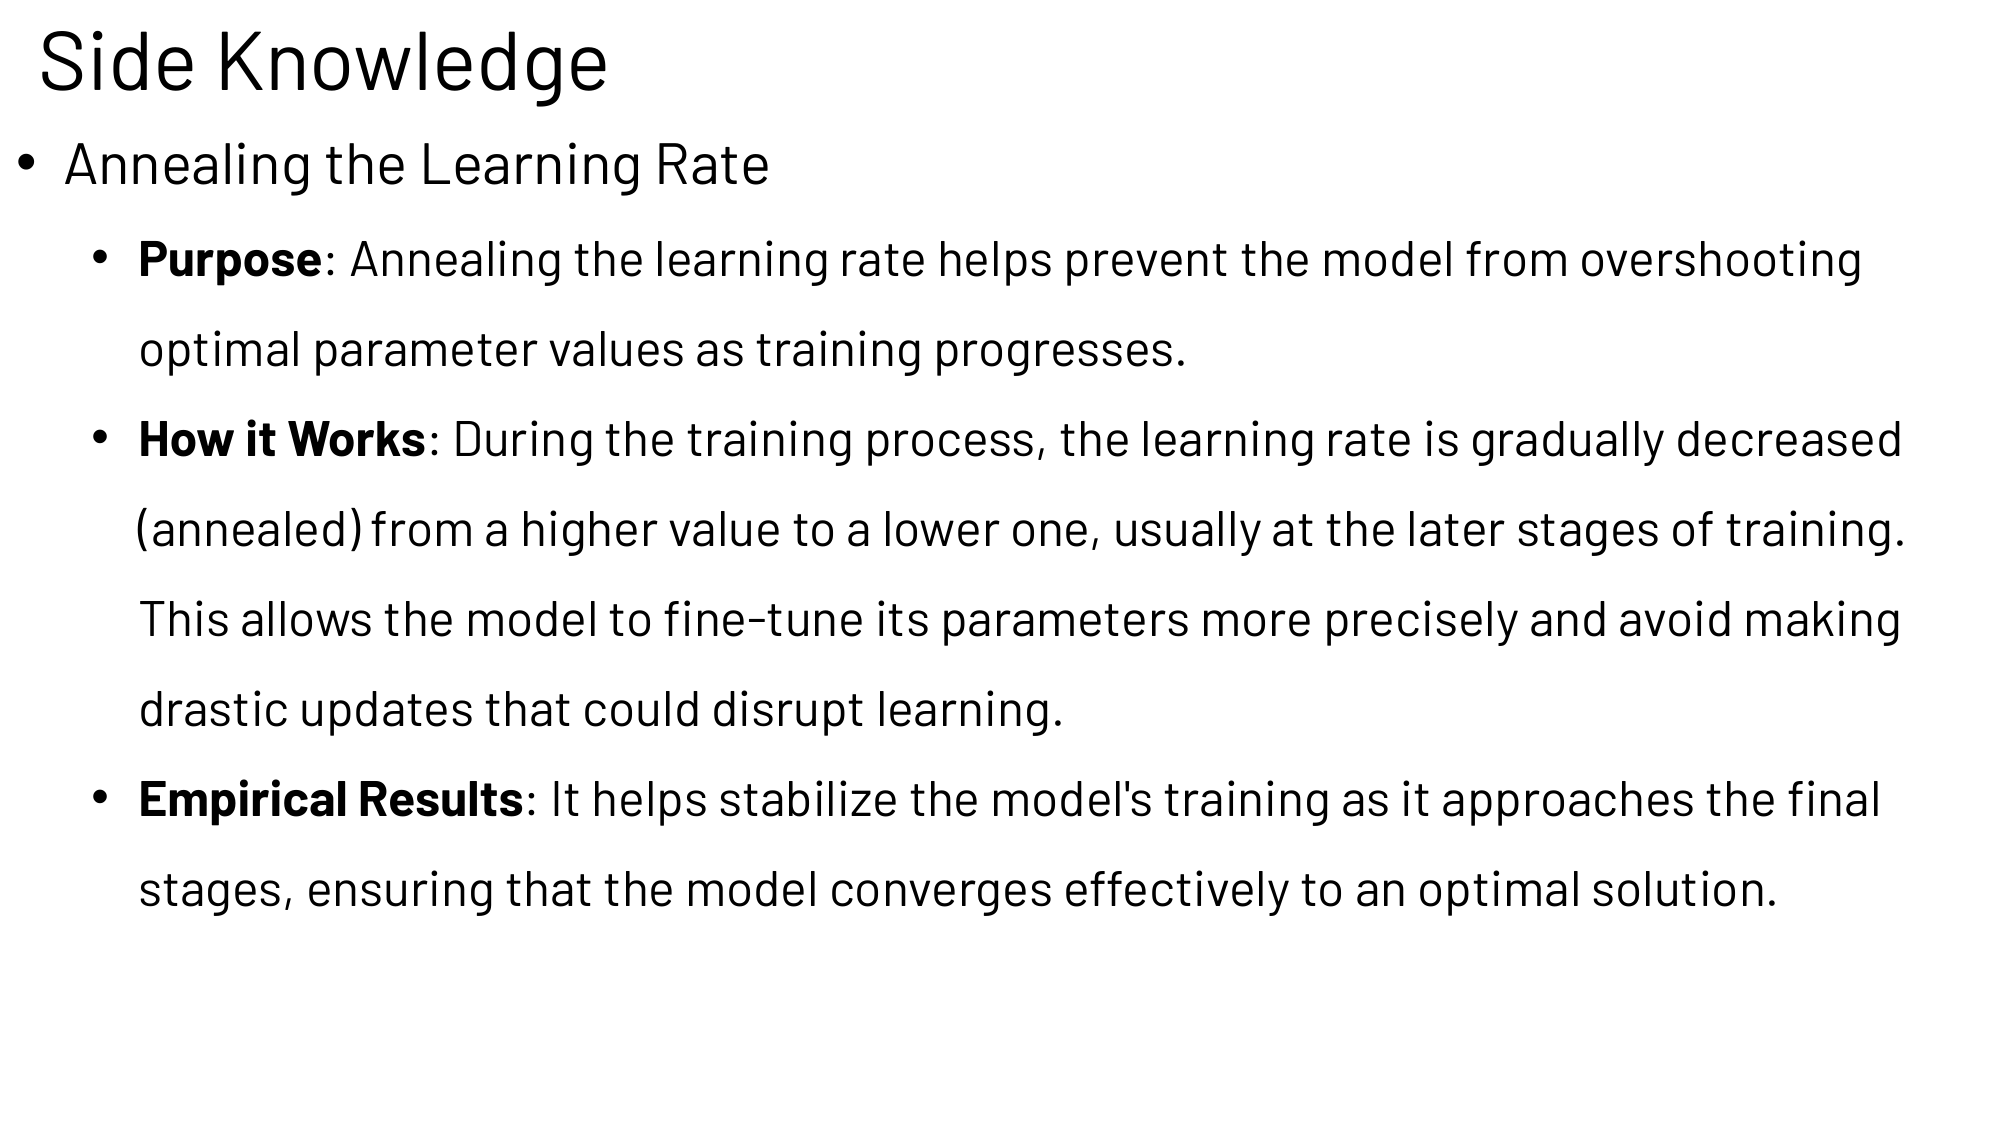

Side Knowledge

Annealing the Learning Rate
Purpose: Annealing the learning rate helps prevent the model from overshooting optimal parameter values as training progresses.
How it Works: During the training process, the learning rate is gradually decreased (annealed) from a higher value to a lower one, usually at the later stages of training. This allows the model to fine-tune its parameters more precisely and avoid making drastic updates that could disrupt learning.
Empirical Results: It helps stabilize the model's training as it approaches the final stages, ensuring that the model converges effectively to an optimal solution.
229